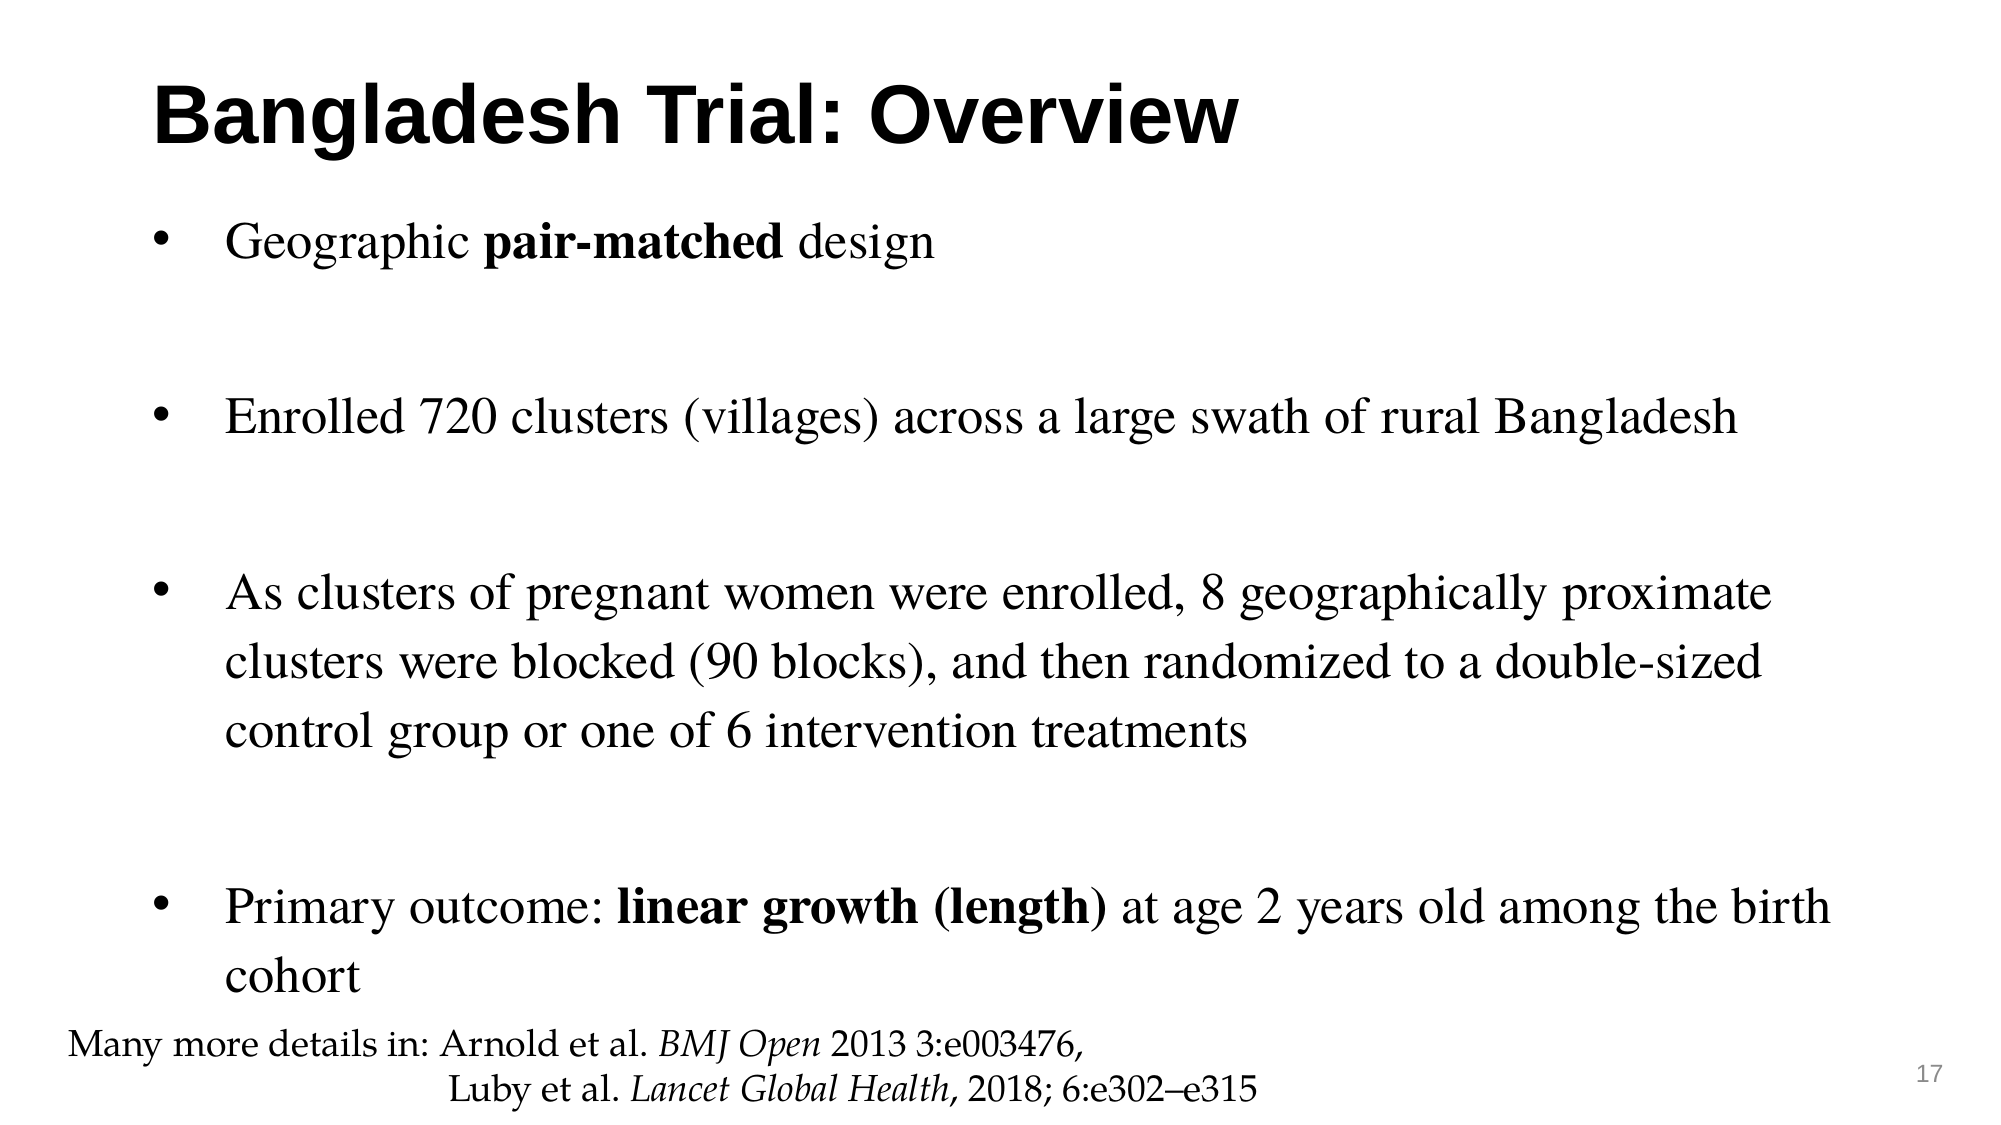

# Bangladesh Trial: Overview
Geographic pair-matched design

Enrolled 720 clusters (villages) across a large swath of rural Bangladesh

As clusters of pregnant women were enrolled, 8 geographically proximate clusters were blocked (90 blocks), and then randomized to a double-sized control group or one of 6 intervention treatments

Primary outcome: linear growth (length) at age 2 years old among the birth cohort
Many more details in: Arnold et al. BMJ Open 2013 3:e003476,
                                        Luby et al. Lancet Global Health, 2018; 6:e302–e315
17